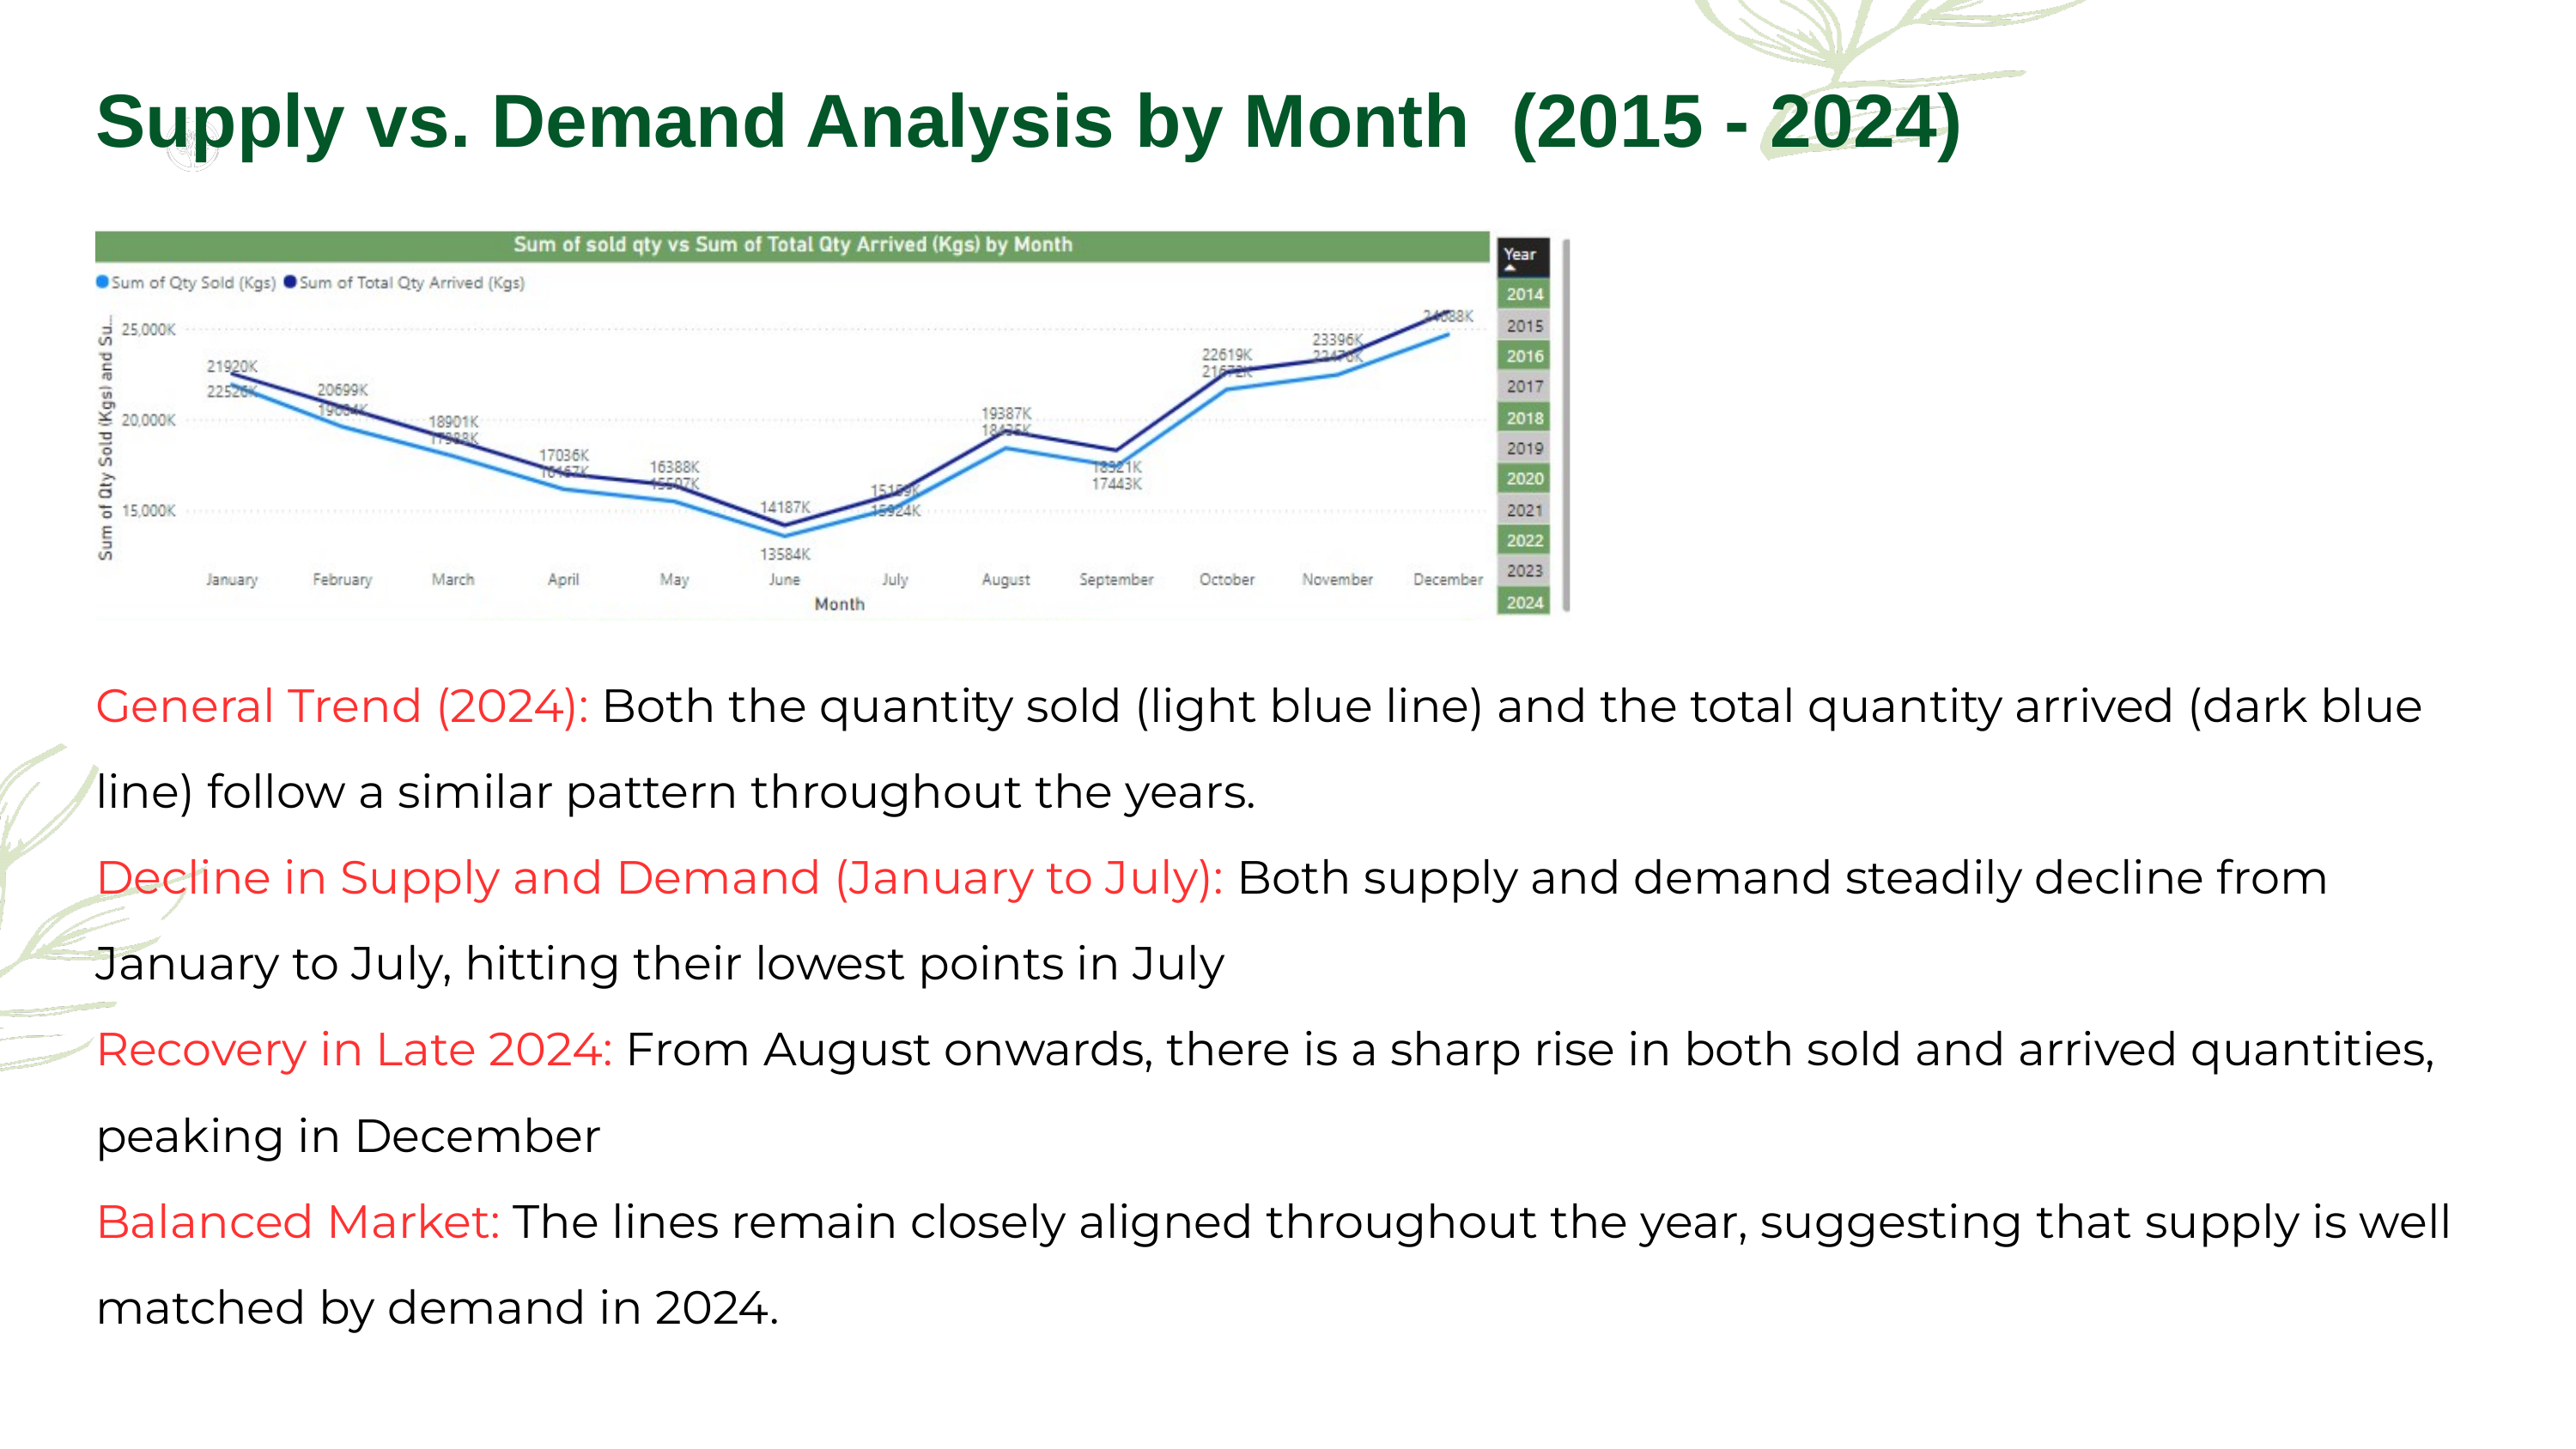

Supply vs. Demand Analysis by Month  (2015 - 2024)

Borcelle

General Trend (2024): Both the quantity sold (light blue line) and the total quantity arrived (dark blue line) follow a similar pattern throughout the years.
Decline in Supply and Demand (January to July): Both supply and demand steadily decline from January to July, hitting their lowest points in July
Recovery in Late 2024: From August onwards, there is a sharp rise in both sold and arrived quantities, peaking in December
Balanced Market: The lines remain closely aligned throughout the year, suggesting that supply is well matched by demand in 2024.

Presentations are tools that can be used as lectures.